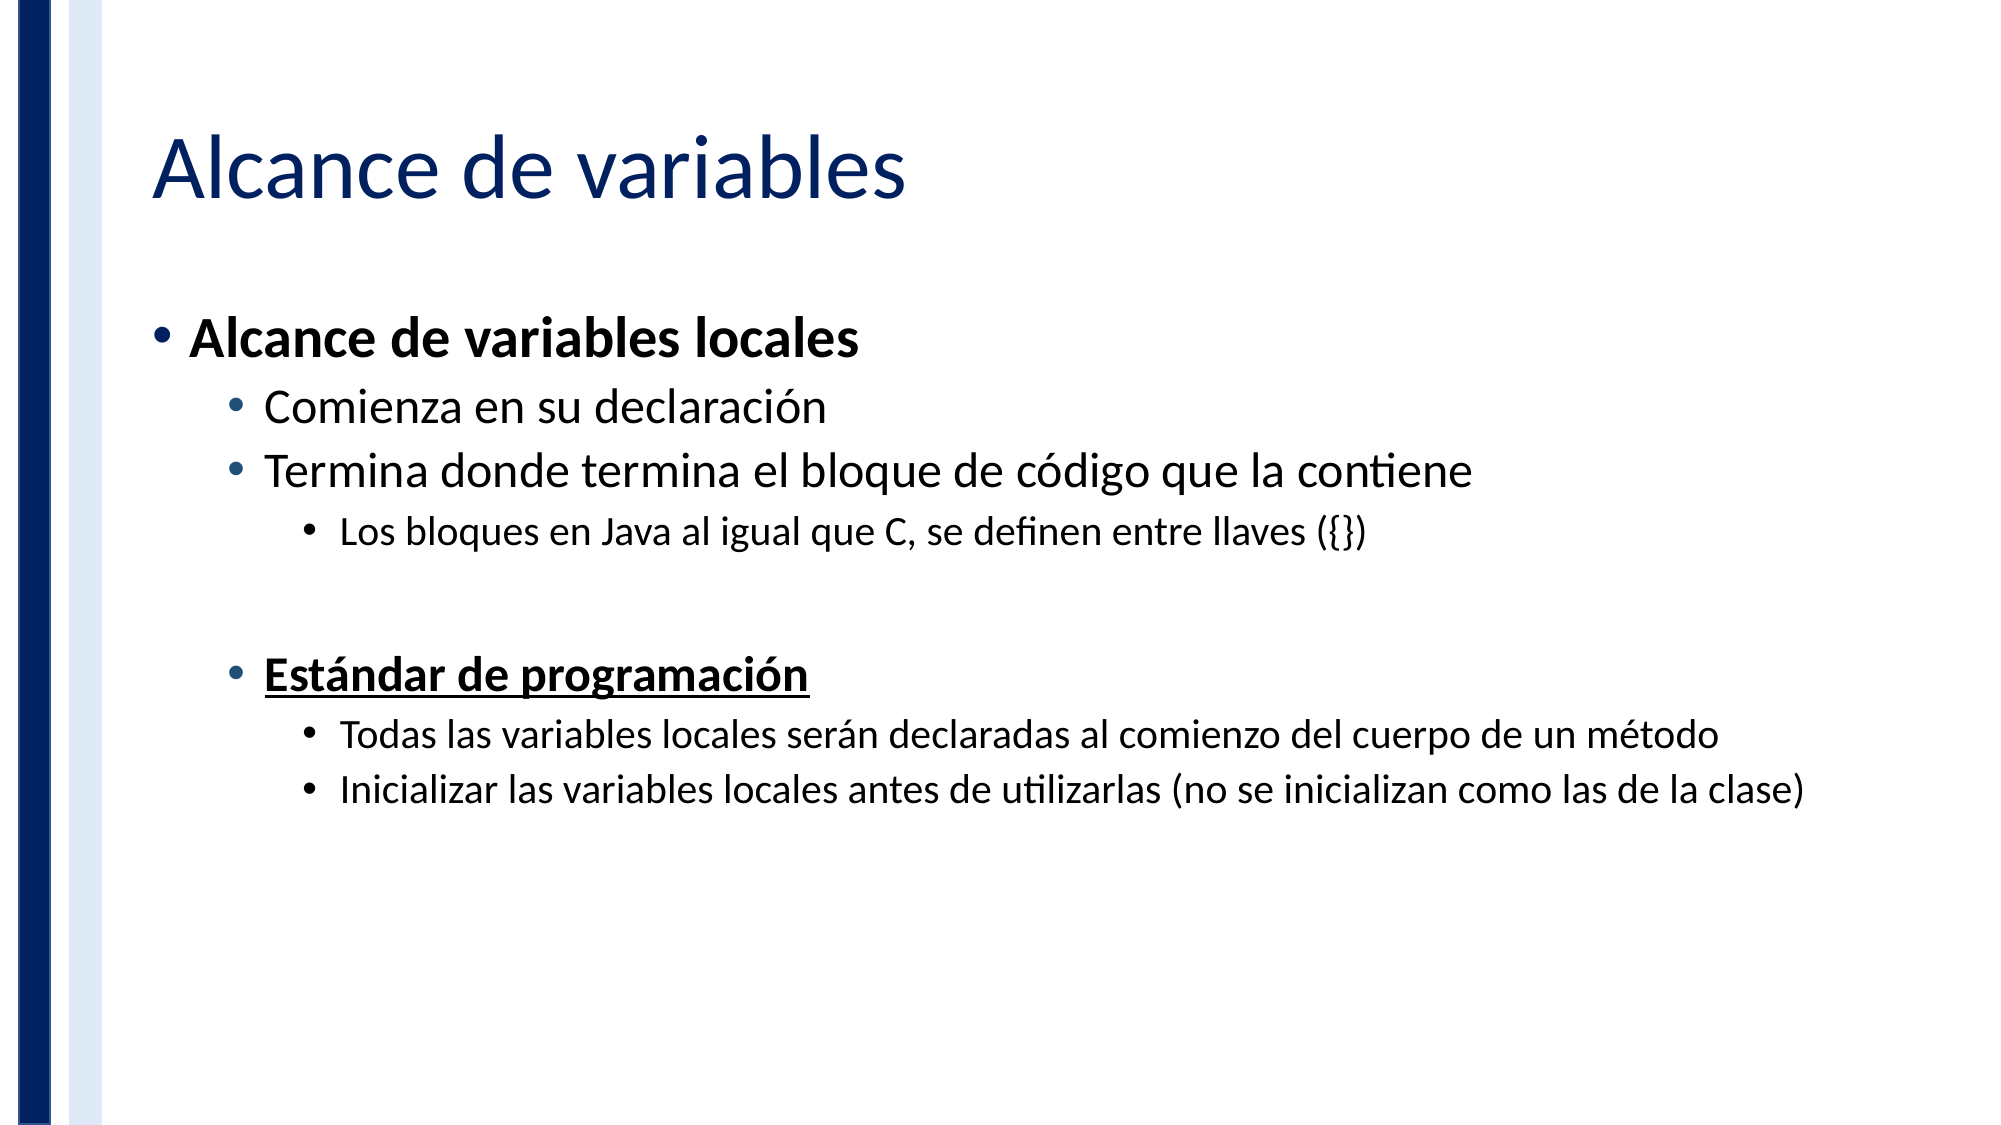

# Alcance de variables
Alcance de variables locales
Comienza en su declaración
Termina donde termina el bloque de código que la contiene
Los bloques en Java al igual que C, se definen entre llaves ({})

Estándar de programación
Todas las variables locales serán declaradas al comienzo del cuerpo de un método
Inicializar las variables locales antes de utilizarlas (no se inicializan como las de la clase)